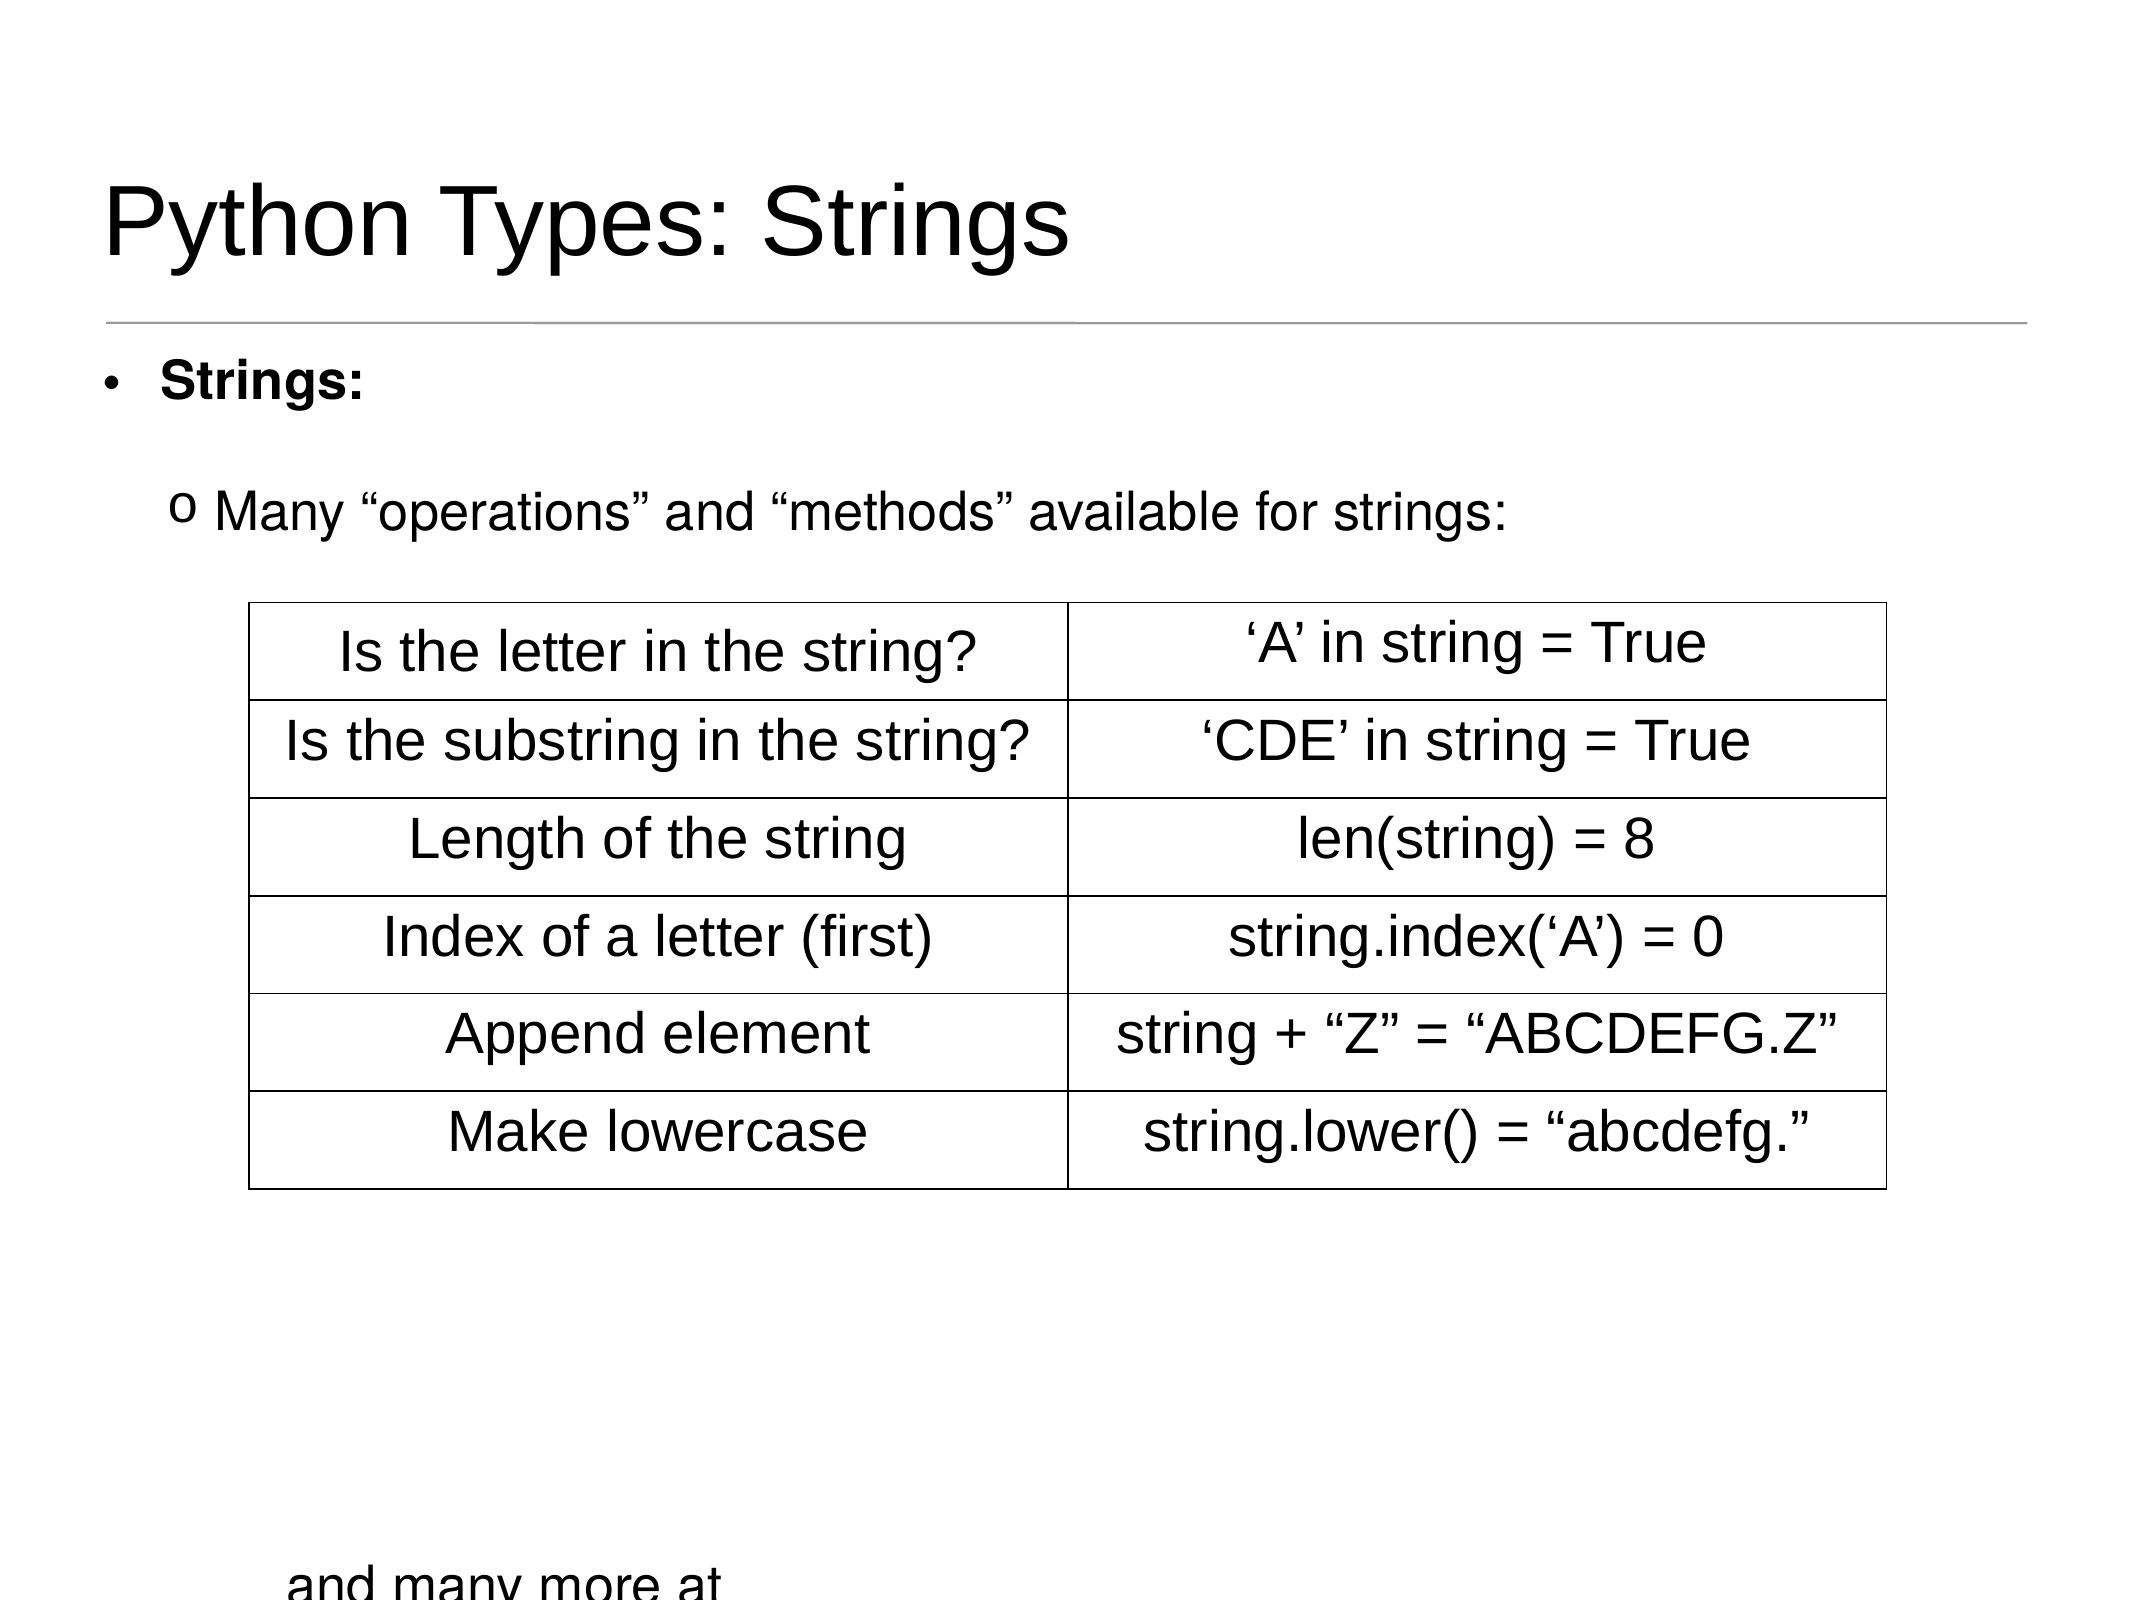

# Python Types: Strings

 Strings:

 Many “operations” and “methods” available for strings:

        and many more at
        https://docs.python.org/2/library/stdtypes.html#string-methods
| Is the letter in the string? | ‘A’ in string = True |
| --- | --- |
| Is the substring in the string? | ‘CDE’ in string = True |
| Length of the string | len(string) = 8 |
| Index of a letter (first) | string.index(‘A’) = 0 |
| Append element | string + “Z” = “ABCDEFG.Z” |
| Make lowercase | string.lower() = “abcdefg.” |